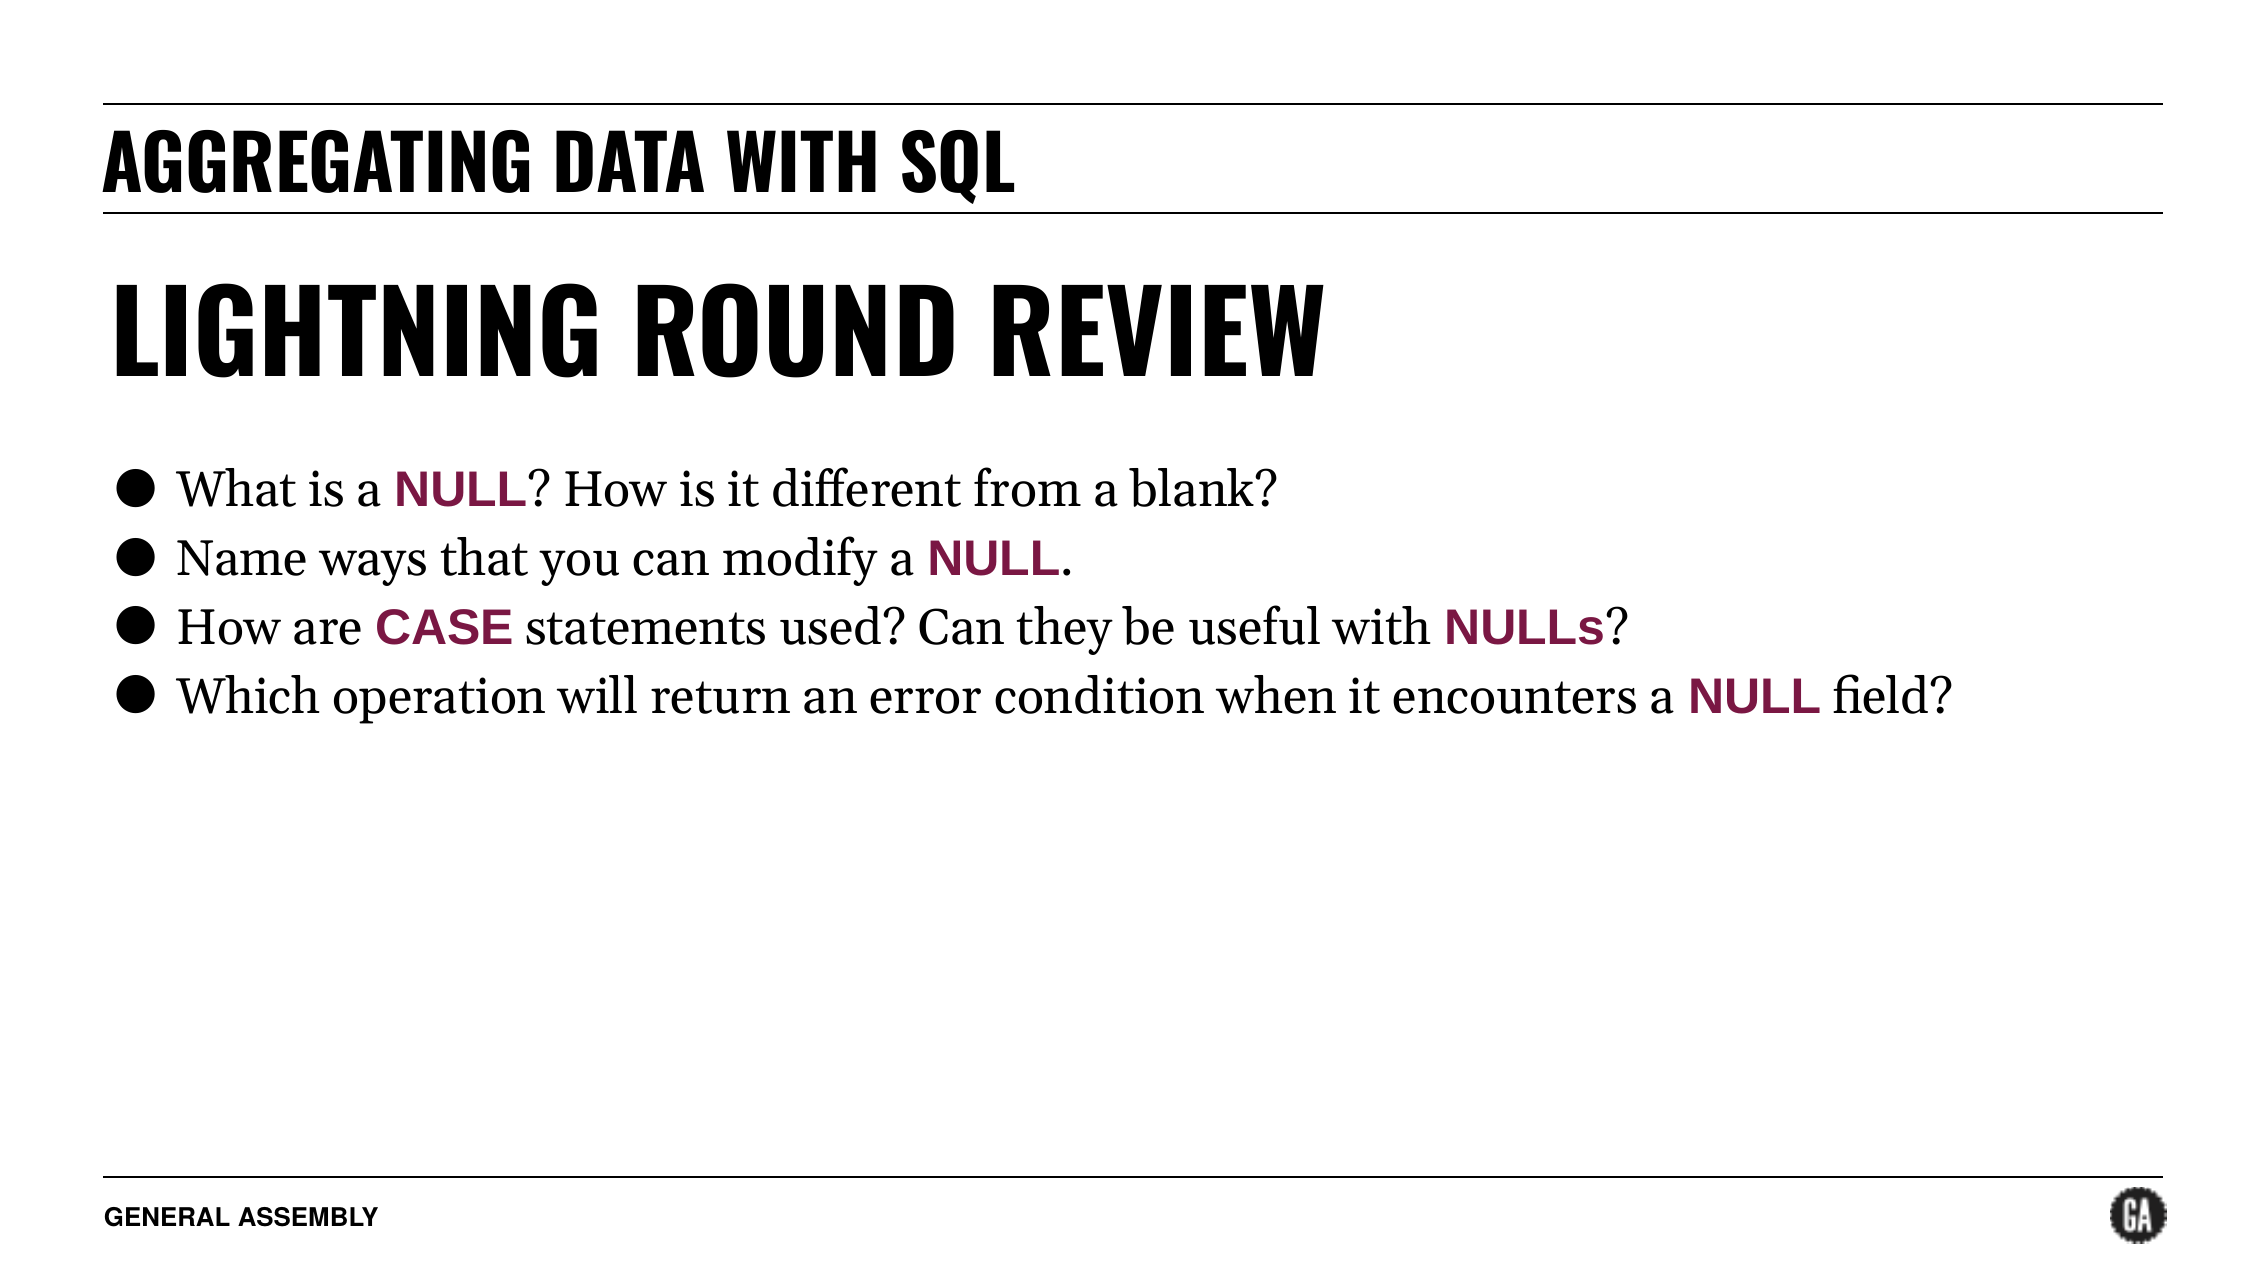

# AGGREGATING DATA WITH SQL
LIGHTNING ROUND REVIEW
What is a NULL? How is it different from a blank?
Name ways that you can modify a NULL.
How are CASE statements used? Can they be useful with NULLs?
Which operation will return an error condition when it encounters a NULL field?